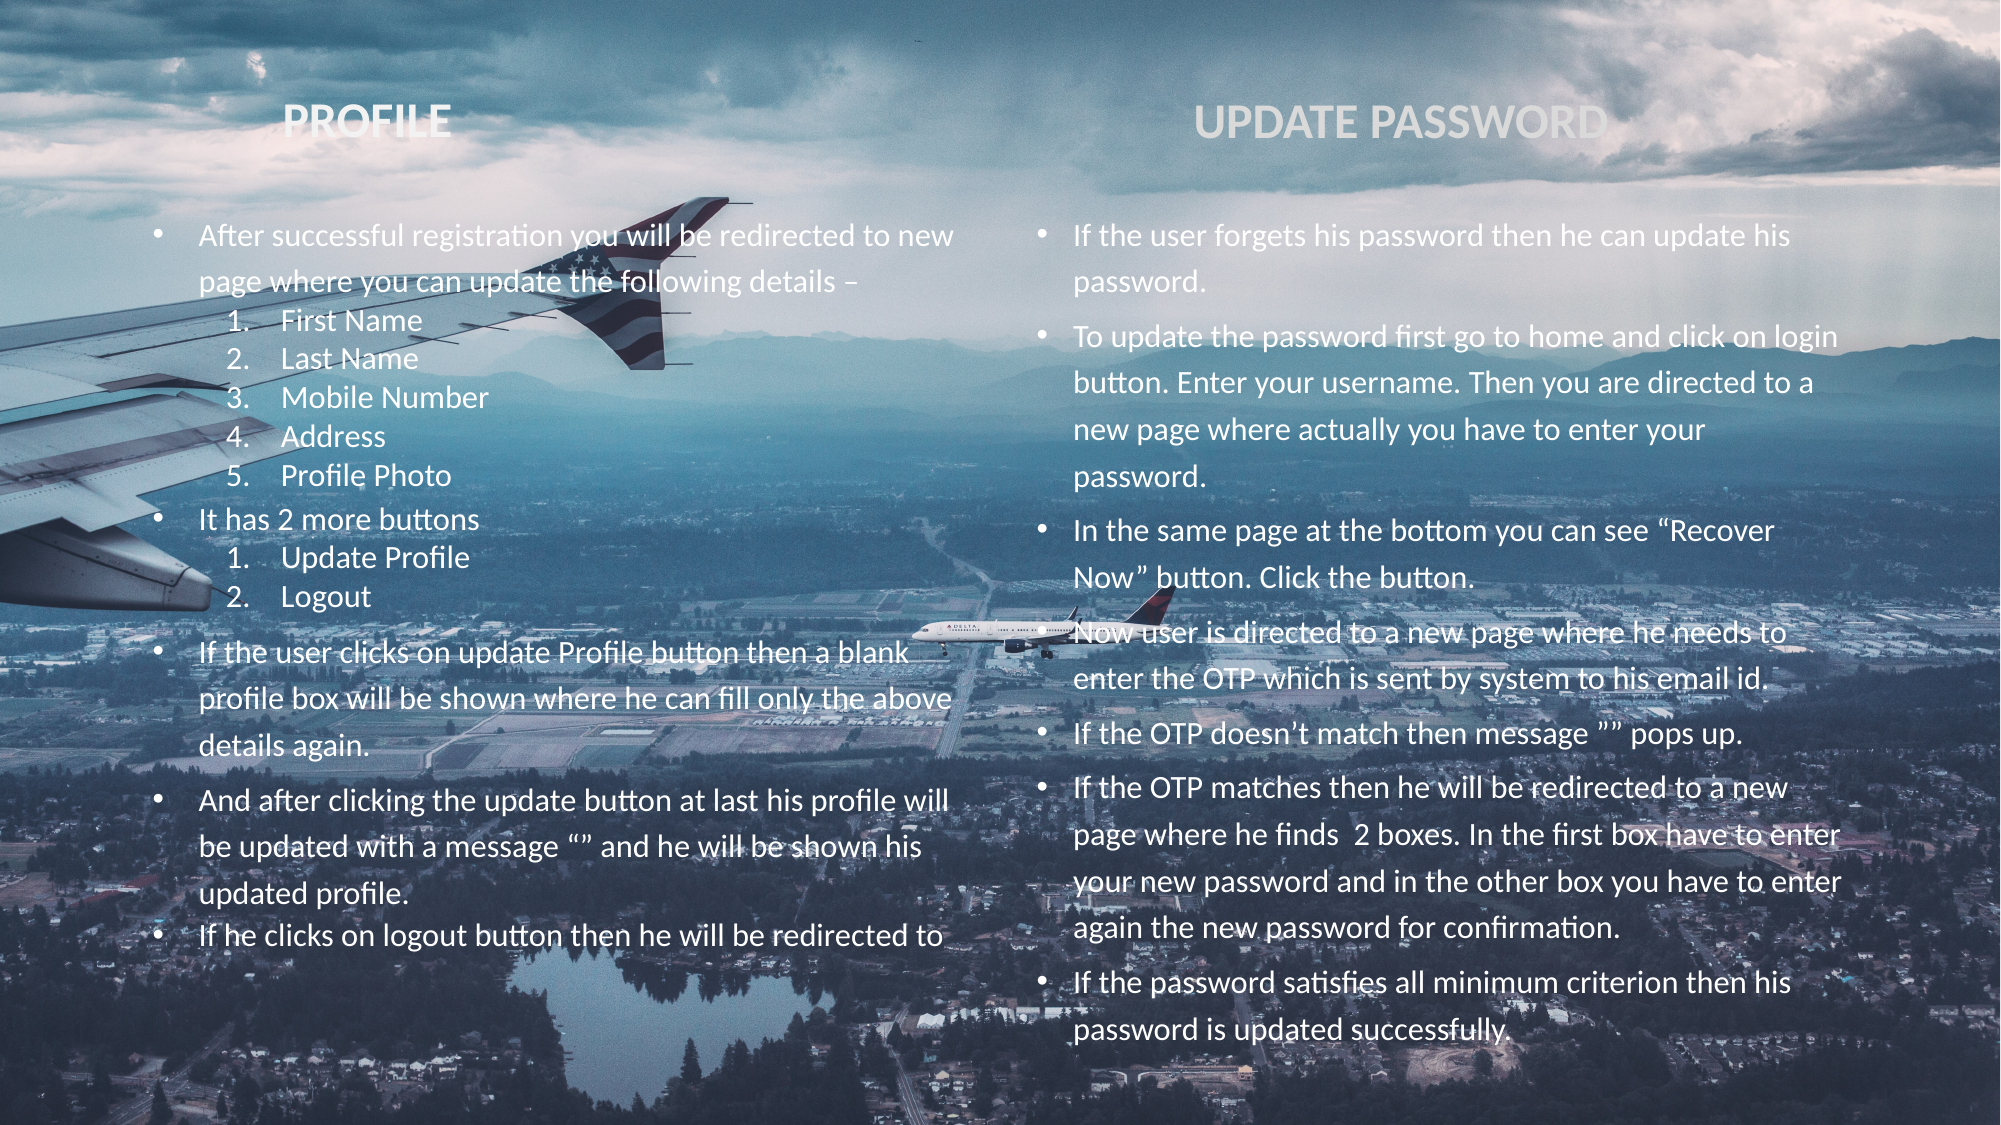

PROFILE
UPDATE PASSWORD
After successful registration you will be redirected to new page where you can update the following details –
First Name
Last Name
Mobile Number
Address
Profile Photo
It has 2 more buttons
Update Profile
Logout
If the user clicks on update Profile button then a blank profile box will be shown where he can fill only the above details again.
And after clicking the update button at last his profile will be updated with a message “” and he will be shown his updated profile.
If he clicks on logout button then he will be redirected to

If the user forgets his password then he can update his password.
To update the password first go to home and click on login button. Enter your username. Then you are directed to a new page where actually you have to enter your password.
In the same page at the bottom you can see “Recover Now” button. Click the button.
Now user is directed to a new page where he needs to enter the OTP which is sent by system to his email id.
If the OTP doesn’t match then message ”” pops up.
If the OTP matches then he will be redirected to a new page where he finds  2 boxes. In the first box have to enter your new password and in the other box you have to enter again the new password for confirmation.
If the password satisfies all minimum criterion then his password is updated successfully.